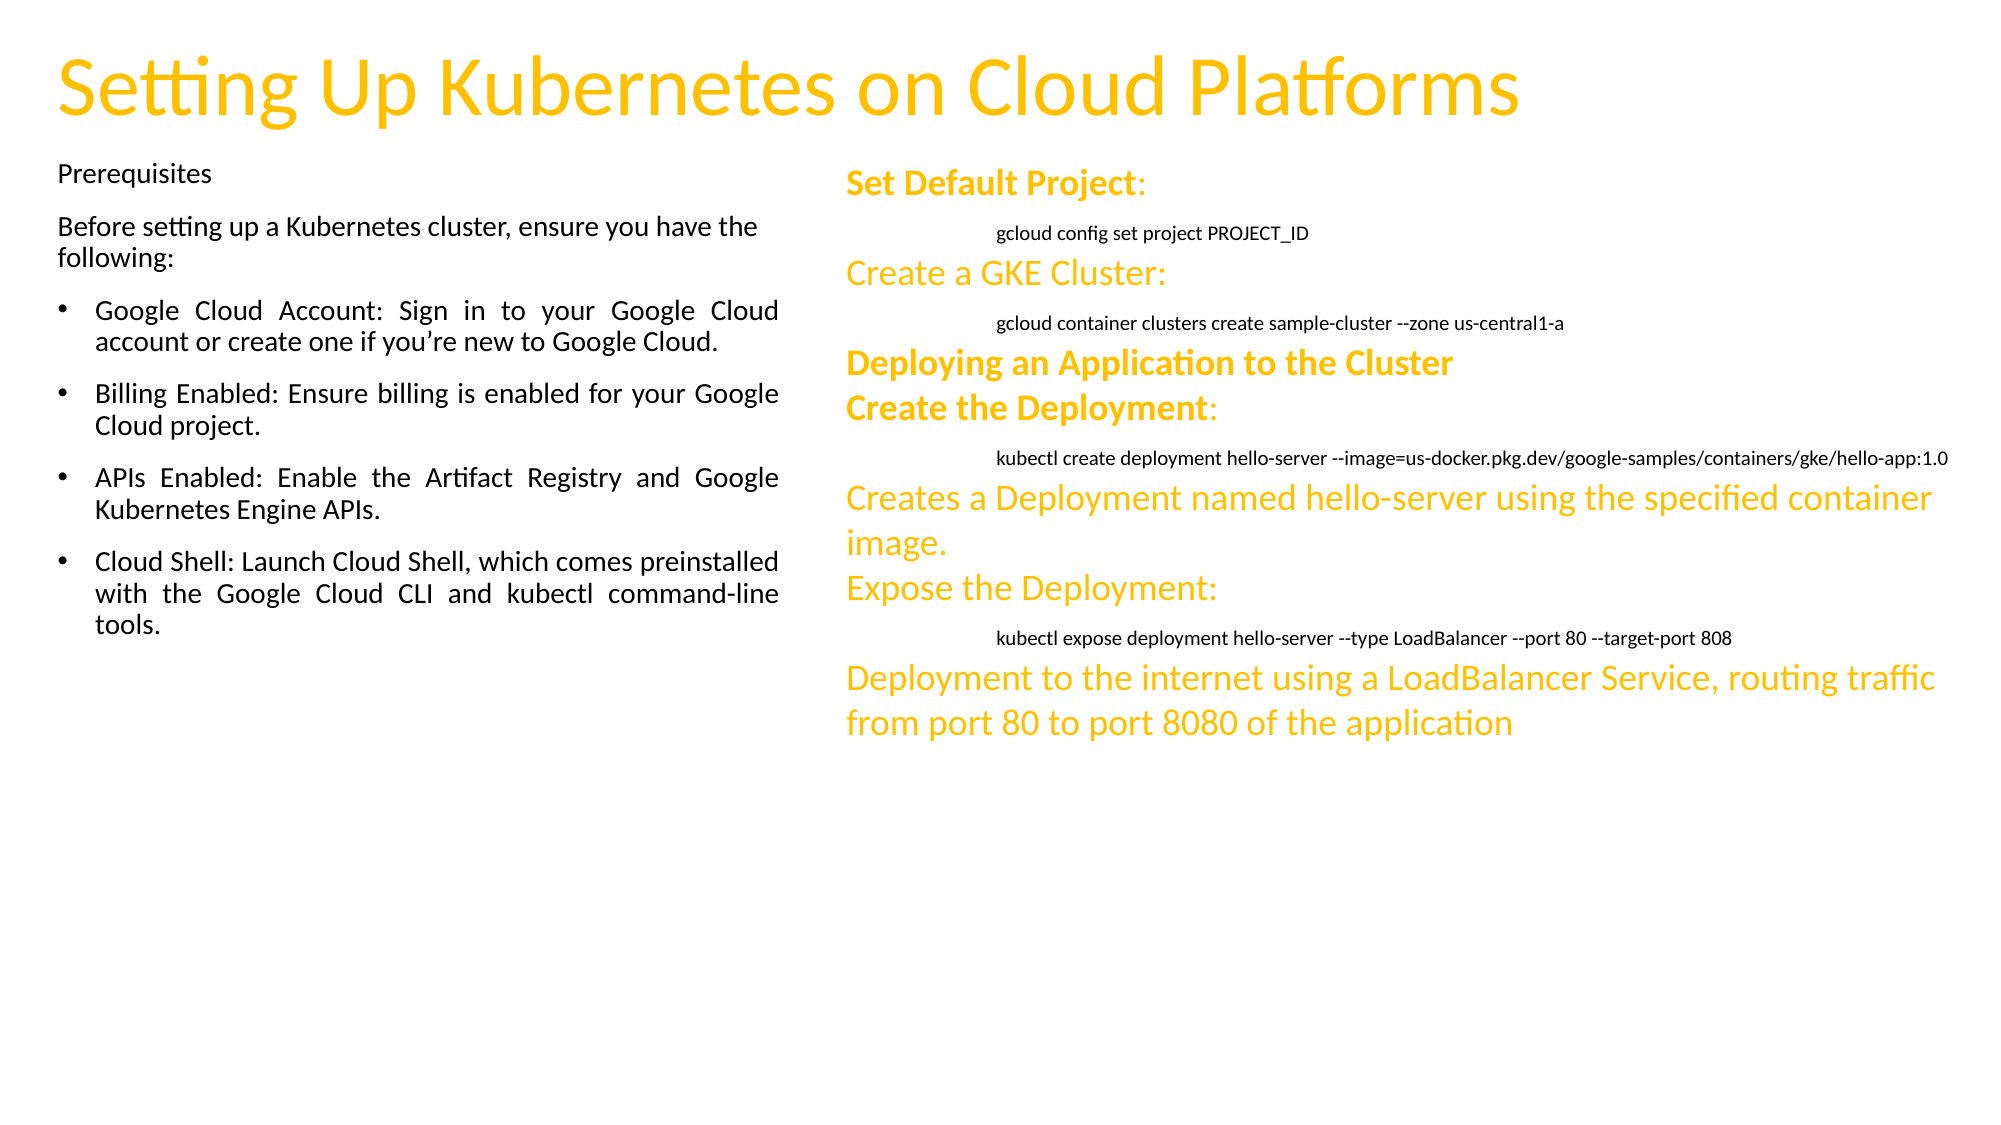

# Setting Up Kubernetes on Cloud Platforms
Prerequisites
Before setting up a Kubernetes cluster, ensure you have the following:
Google Cloud Account: Sign in to your Google Cloud account or create one if you’re new to Google Cloud.
Billing Enabled: Ensure billing is enabled for your Google Cloud project.
APIs Enabled: Enable the Artifact Registry and Google Kubernetes Engine APIs.
Cloud Shell: Launch Cloud Shell, which comes preinstalled with the Google Cloud CLI and kubectl command-line tools.
Set Default Project:
	gcloud config set project PROJECT_ID
Create a GKE Cluster:
	gcloud container clusters create sample-cluster --zone us-central1-a
Deploying an Application to the Cluster
Create the Deployment:
	kubectl create deployment hello-server --image=us-docker.pkg.dev/google-samples/containers/gke/hello-app:1.0
Creates a Deployment named hello-server using the specified container image.
Expose the Deployment:
	kubectl expose deployment hello-server --type LoadBalancer --port 80 --target-port 808
Deployment to the internet using a LoadBalancer Service, routing traffic from port 80 to port 8080 of the application